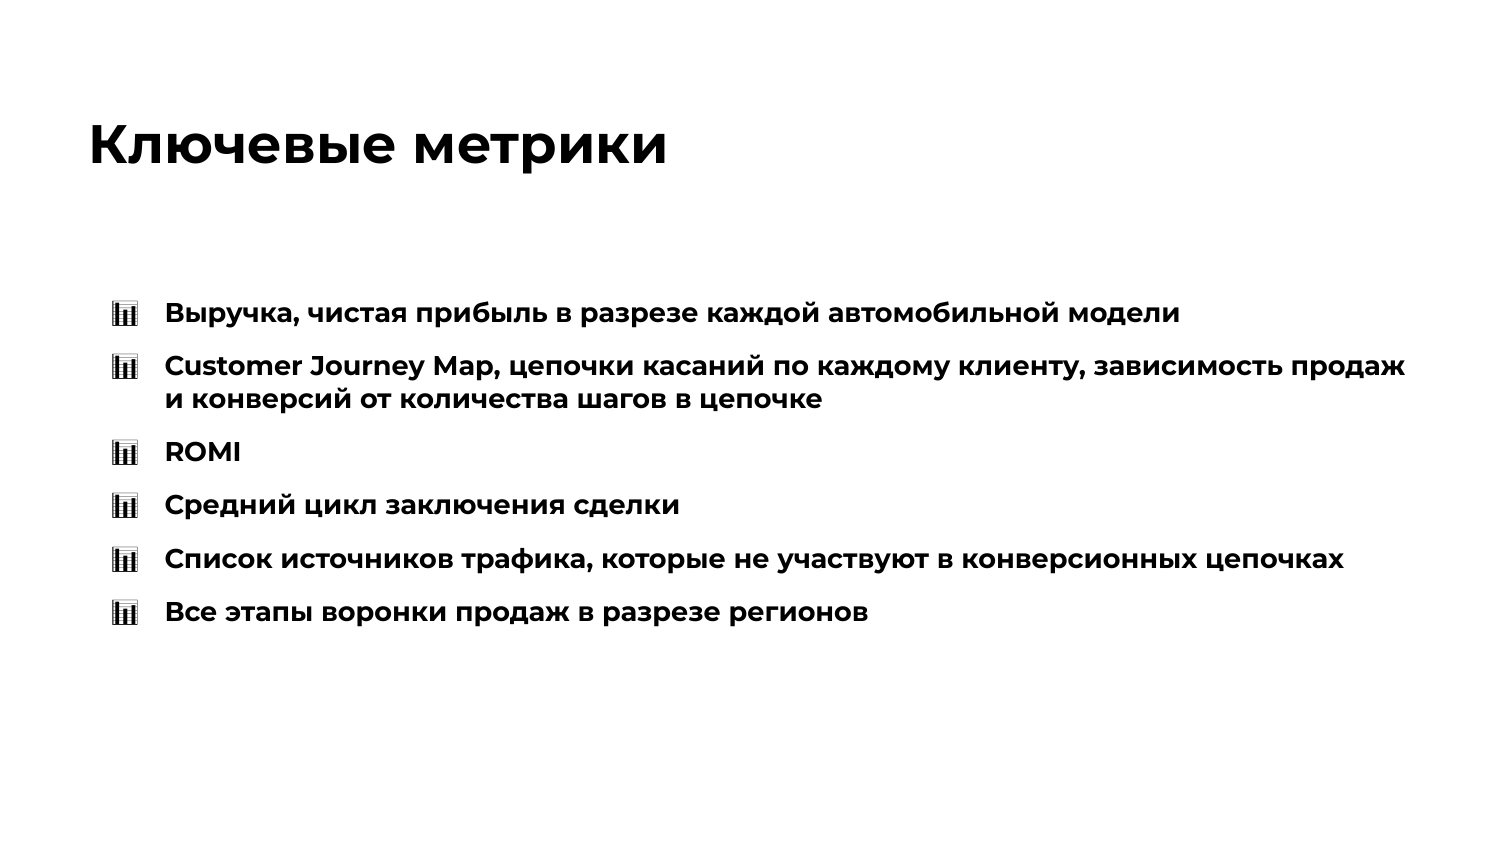

Ключевые метрики
Выручка, чистая прибыль в разрезе каждой автомобильной модели
Customer Journey Map, цепочки касаний по каждому клиенту, зависимость продаж и конверсий от количества шагов в цепочке
ROMI
Средний цикл заключения сделки
Список источников трафика, которые не участвуют в конверсионных цепочках
Все этапы воронки продаж в разрезе регионов